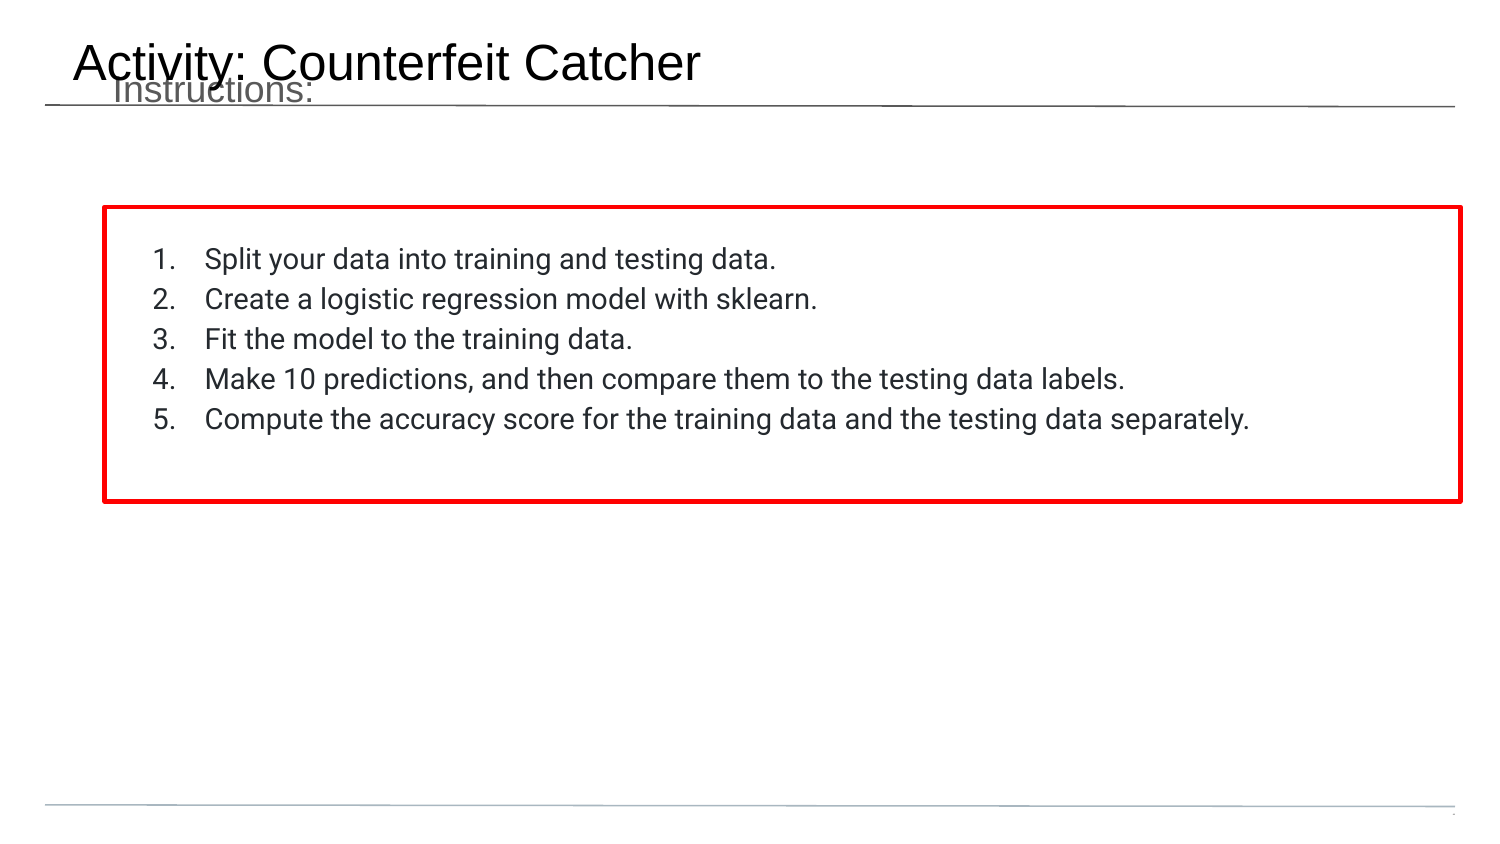

# Activity: Counterfeit Catcher
Instructions:

Split your data into training and testing data.
Create a logistic regression model with sklearn.
Fit the model to the training data.
Make 10 predictions, and then compare them to the testing data labels.
Compute the accuracy score for the training data and the testing data separately.
43